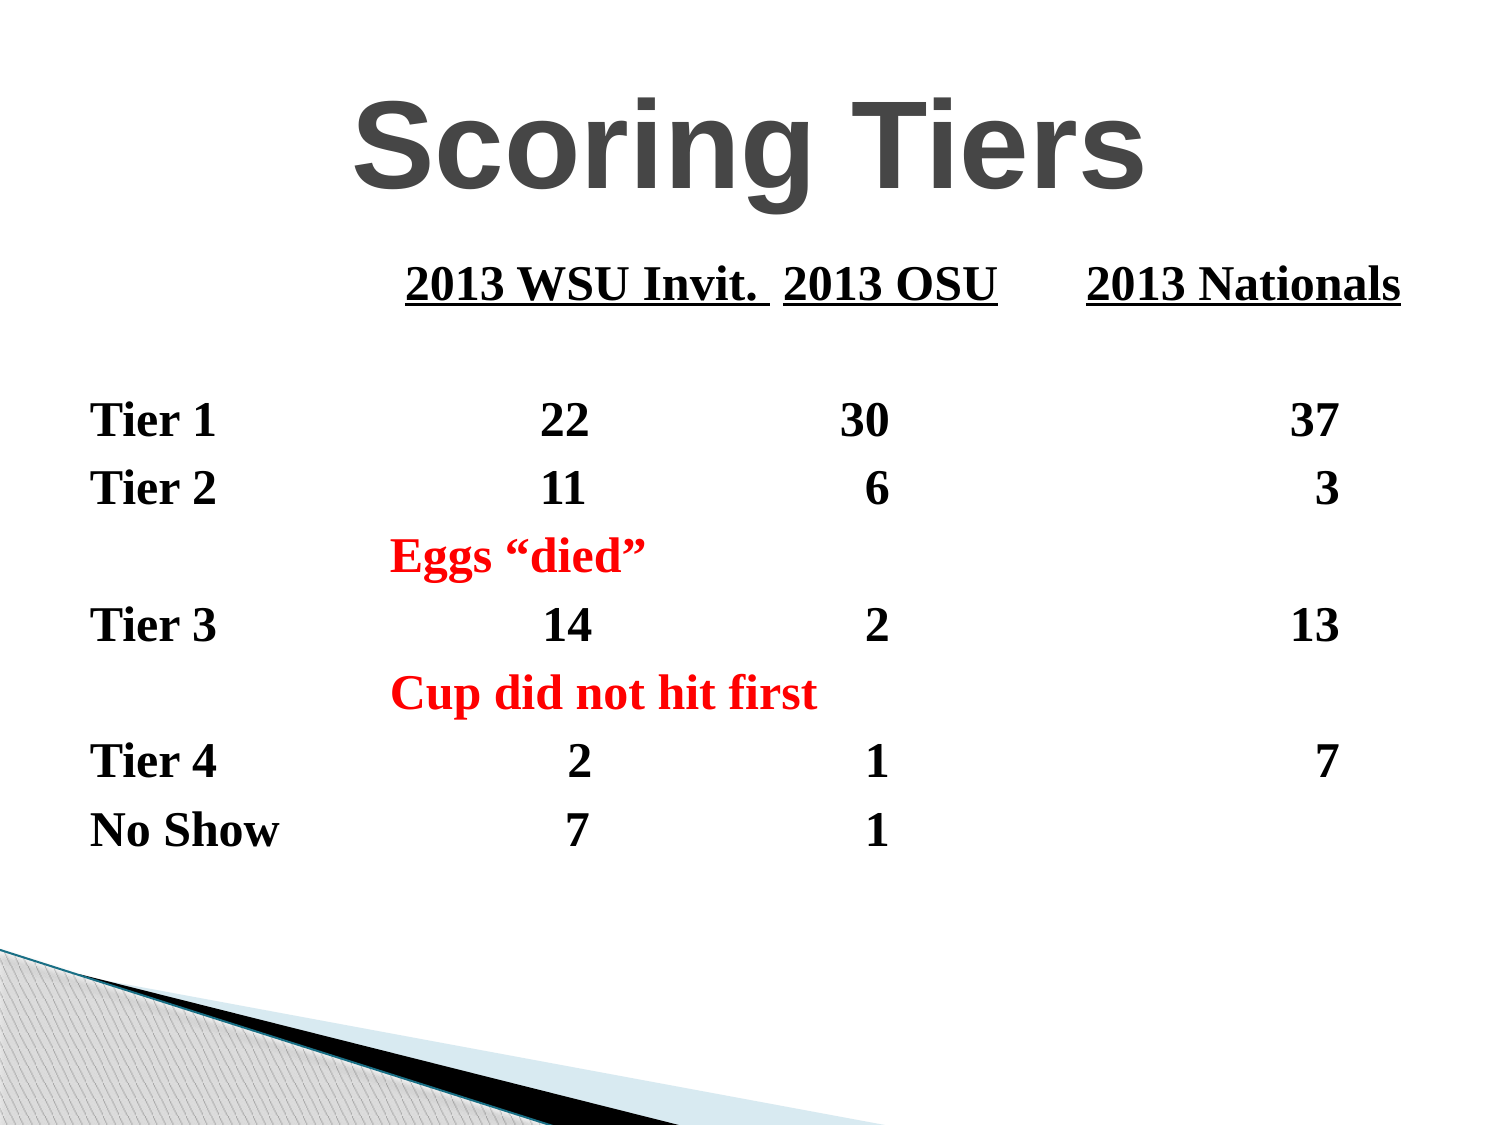

# Scoring Tiers
2013 WSU Invit.  2013 OSU       2013 Nationals

Tier 1			22		30			37
Tier 2           	            11  		  6			  3
		Eggs “died”
Tier 3                          14		  2			13
		Cup did not hit first
Tier 4                            2		  1			  7
No Show		  7		  1